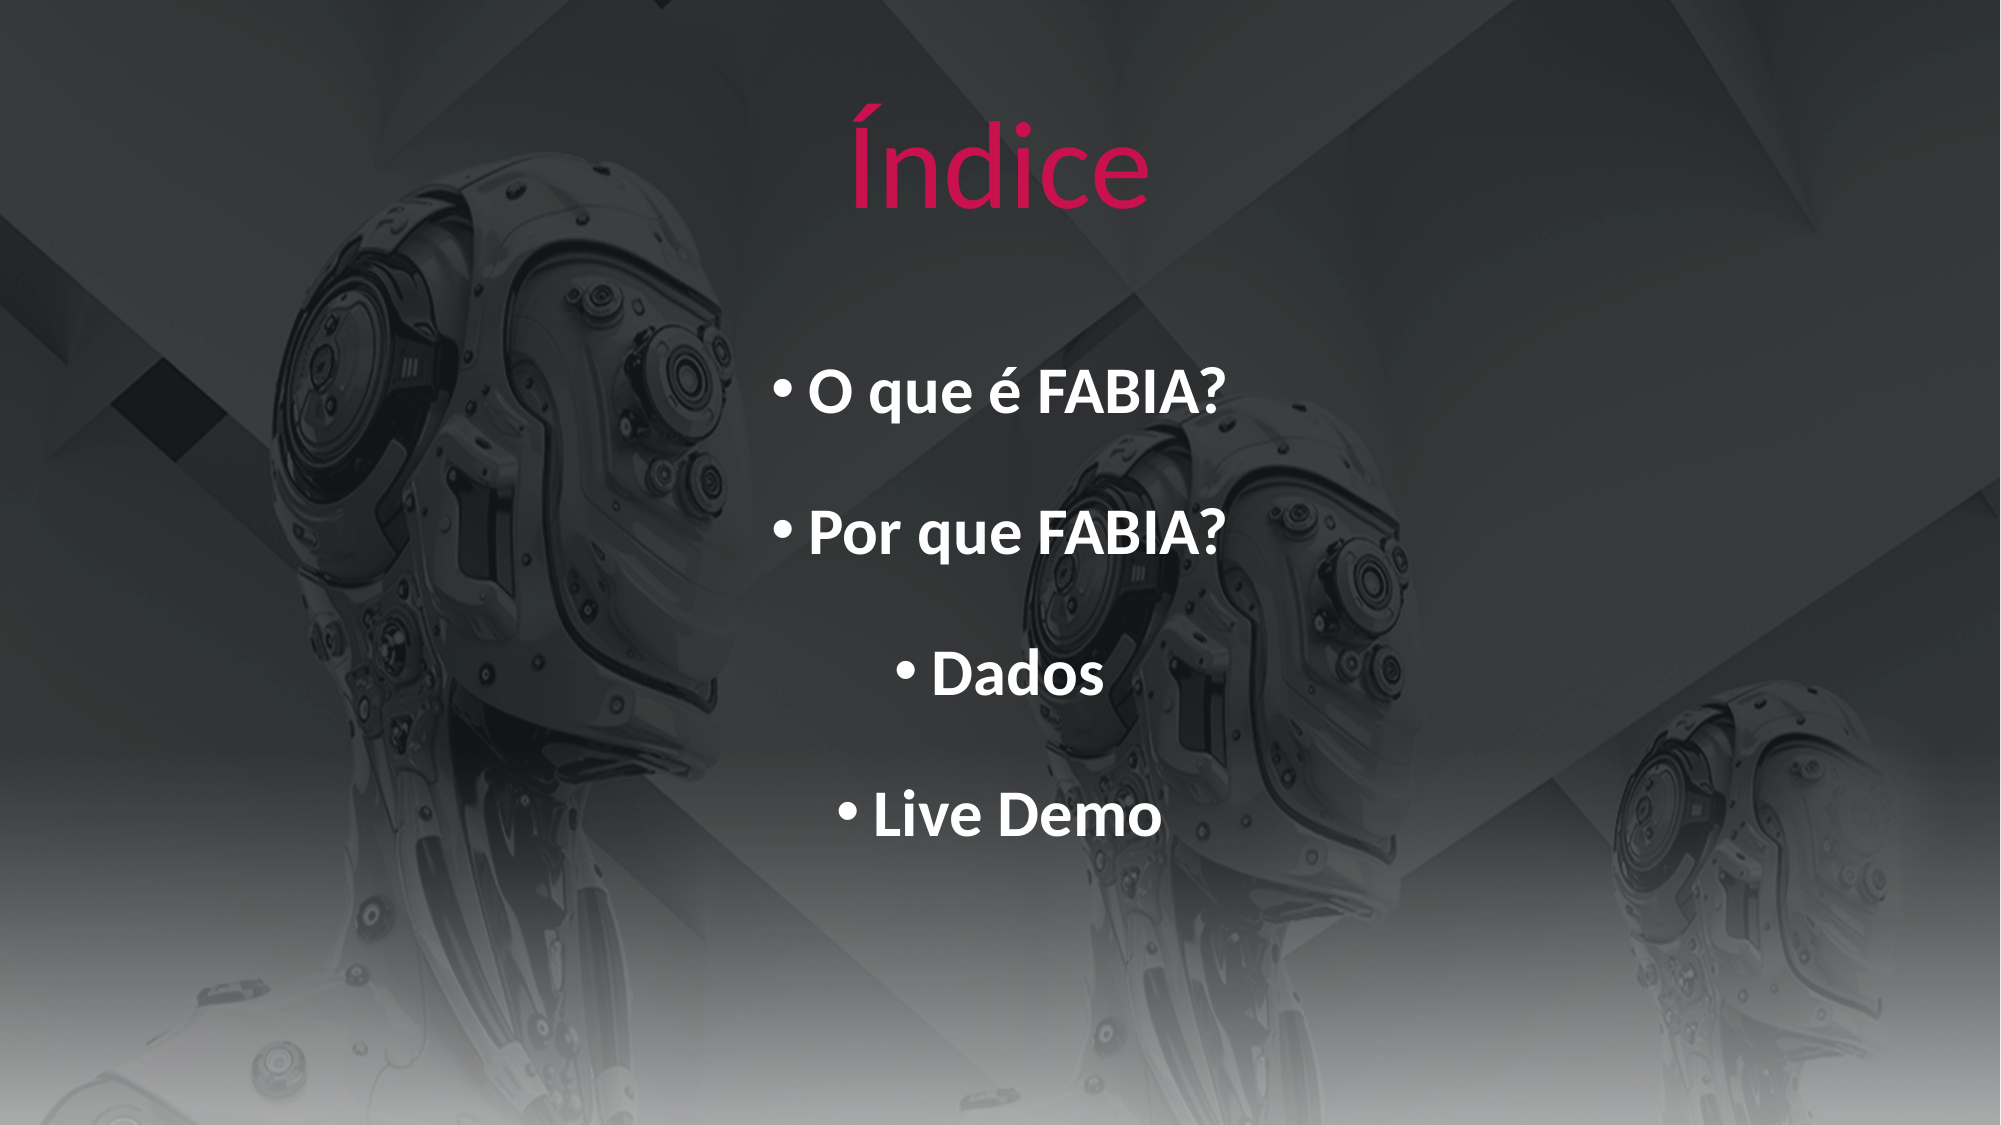

# Índice
O que é FABIA?
Por que FABIA?
Dados
Live Demo